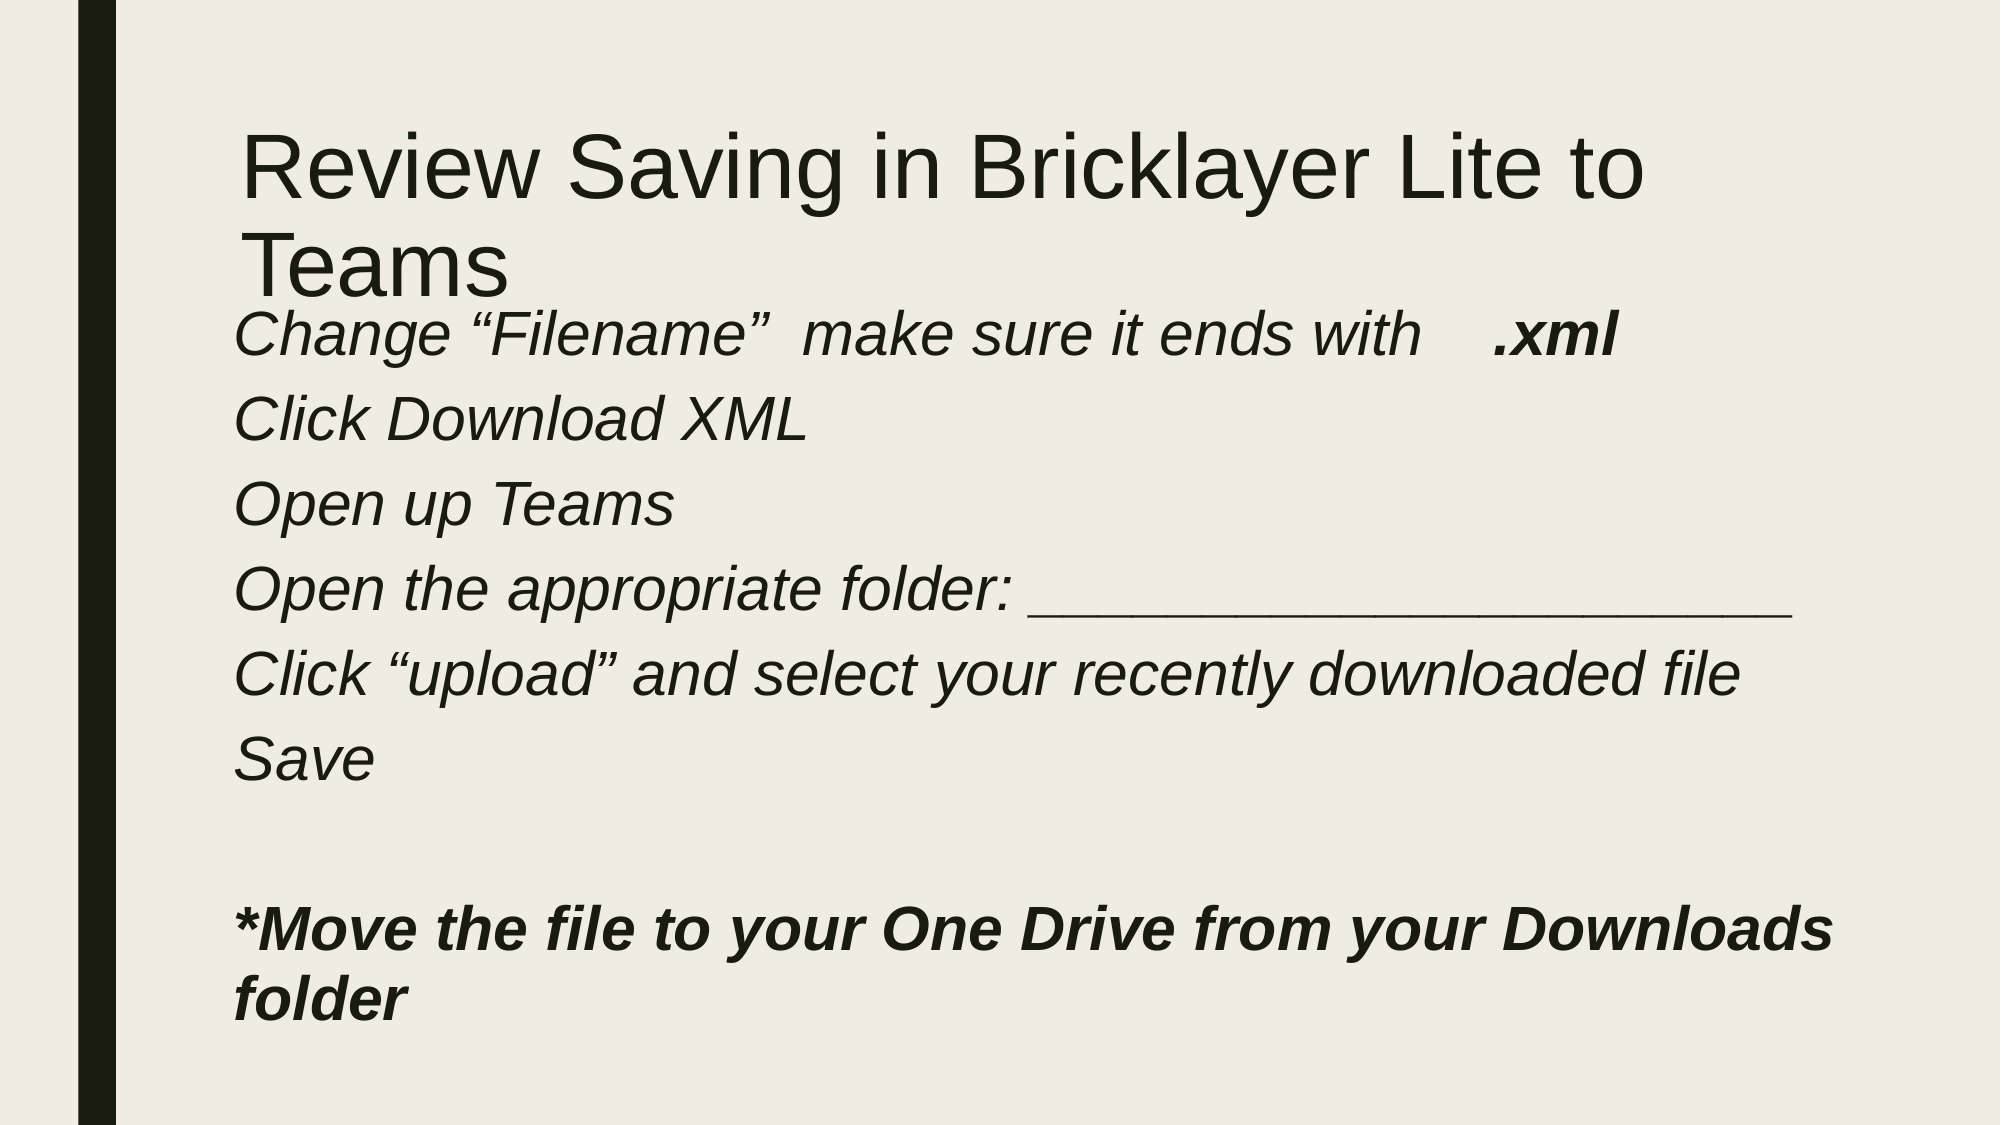

# Review Saving in Bricklayer Lite to Teams
Change “Filename”  make sure it ends with    .xml
Click Download XML
Open up Teams
Open the appropriate folder: ______________________
Click “upload” and select your recently downloaded file
Save

*Move the file to your One Drive from your Downloads folder